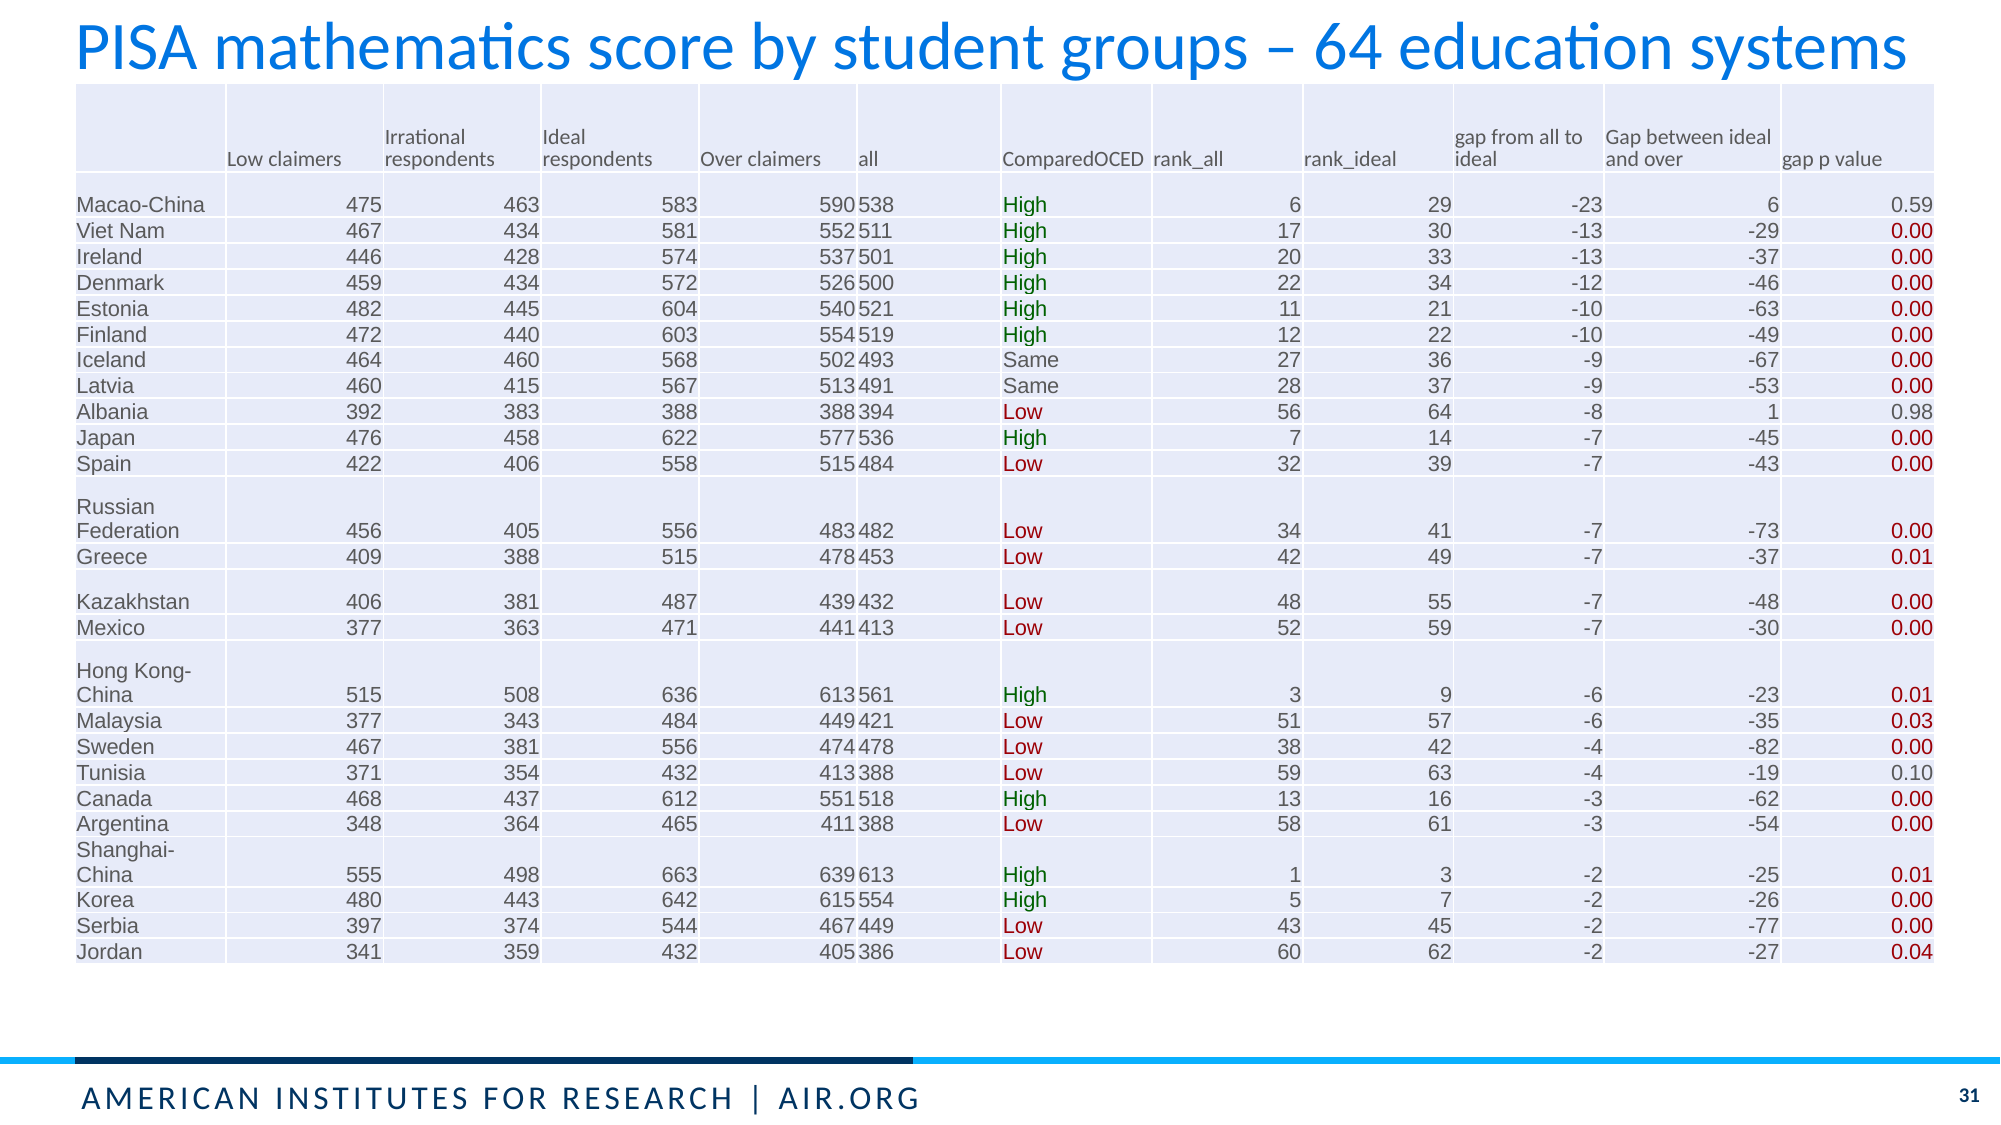

# PISA mathematics score by student groups – 64 education systems
|  | Low claimers | Irrational respondents | Ideal respondents | Over claimers | all | ComparedOCED | rank\_all | rank\_ideal | gap from all to ideal | Gap between ideal and over | gap p value |
| --- | --- | --- | --- | --- | --- | --- | --- | --- | --- | --- | --- |
| Macao-China | 475 | 463 | 583 | 590 | 538 | High | 6 | 29 | -23 | 6 | 0.59 |
| Viet Nam | 467 | 434 | 581 | 552 | 511 | High | 17 | 30 | -13 | -29 | 0.00 |
| Ireland | 446 | 428 | 574 | 537 | 501 | High | 20 | 33 | -13 | -37 | 0.00 |
| Denmark | 459 | 434 | 572 | 526 | 500 | High | 22 | 34 | -12 | -46 | 0.00 |
| Estonia | 482 | 445 | 604 | 540 | 521 | High | 11 | 21 | -10 | -63 | 0.00 |
| Finland | 472 | 440 | 603 | 554 | 519 | High | 12 | 22 | -10 | -49 | 0.00 |
| Iceland | 464 | 460 | 568 | 502 | 493 | Same | 27 | 36 | -9 | -67 | 0.00 |
| Latvia | 460 | 415 | 567 | 513 | 491 | Same | 28 | 37 | -9 | -53 | 0.00 |
| Albania | 392 | 383 | 388 | 388 | 394 | Low | 56 | 64 | -8 | 1 | 0.98 |
| Japan | 476 | 458 | 622 | 577 | 536 | High | 7 | 14 | -7 | -45 | 0.00 |
| Spain | 422 | 406 | 558 | 515 | 484 | Low | 32 | 39 | -7 | -43 | 0.00 |
| Russian Federation | 456 | 405 | 556 | 483 | 482 | Low | 34 | 41 | -7 | -73 | 0.00 |
| Greece | 409 | 388 | 515 | 478 | 453 | Low | 42 | 49 | -7 | -37 | 0.01 |
| Kazakhstan | 406 | 381 | 487 | 439 | 432 | Low | 48 | 55 | -7 | -48 | 0.00 |
| Mexico | 377 | 363 | 471 | 441 | 413 | Low | 52 | 59 | -7 | -30 | 0.00 |
| Hong Kong-China | 515 | 508 | 636 | 613 | 561 | High | 3 | 9 | -6 | -23 | 0.01 |
| Malaysia | 377 | 343 | 484 | 449 | 421 | Low | 51 | 57 | -6 | -35 | 0.03 |
| Sweden | 467 | 381 | 556 | 474 | 478 | Low | 38 | 42 | -4 | -82 | 0.00 |
| Tunisia | 371 | 354 | 432 | 413 | 388 | Low | 59 | 63 | -4 | -19 | 0.10 |
| Canada | 468 | 437 | 612 | 551 | 518 | High | 13 | 16 | -3 | -62 | 0.00 |
| Argentina | 348 | 364 | 465 | 411 | 388 | Low | 58 | 61 | -3 | -54 | 0.00 |
| Shanghai-China | 555 | 498 | 663 | 639 | 613 | High | 1 | 3 | -2 | -25 | 0.01 |
| Korea | 480 | 443 | 642 | 615 | 554 | High | 5 | 7 | -2 | -26 | 0.00 |
| Serbia | 397 | 374 | 544 | 467 | 449 | Low | 43 | 45 | -2 | -77 | 0.00 |
| Jordan | 341 | 359 | 432 | 405 | 386 | Low | 60 | 62 | -2 | -27 | 0.04 |
31